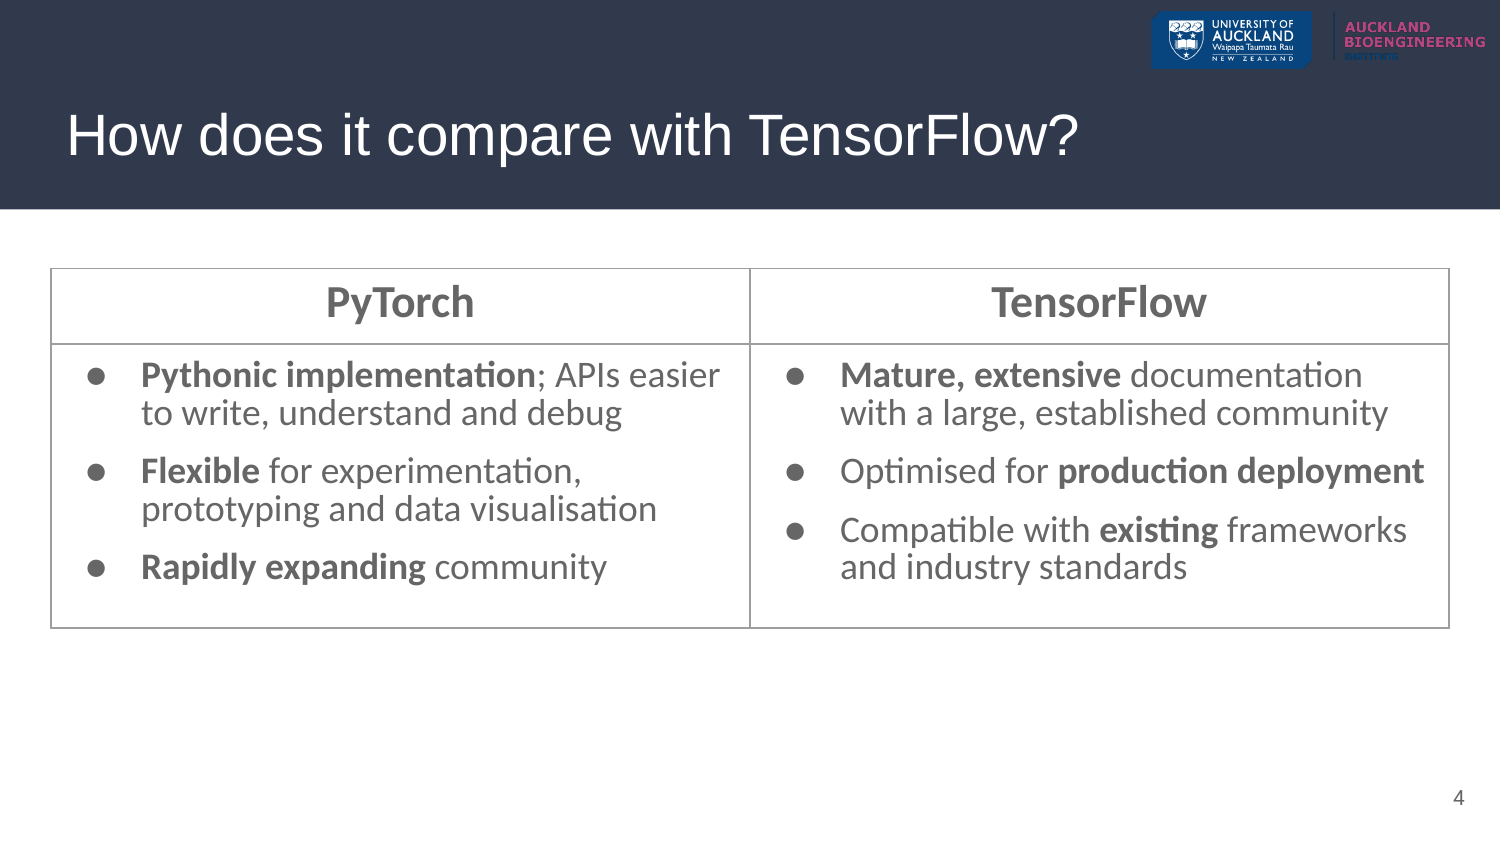

# How does it compare with TensorFlow?
| PyTorch | TensorFlow |
| --- | --- |
| Pythonic implementation; APIs easier to write, understand and debug Flexible for experimentation, prototyping and data visualisation Rapidly expanding community | Mature, extensive documentation with a large, established community Optimised for production deployment Compatible with existing frameworks and industry standards |
4